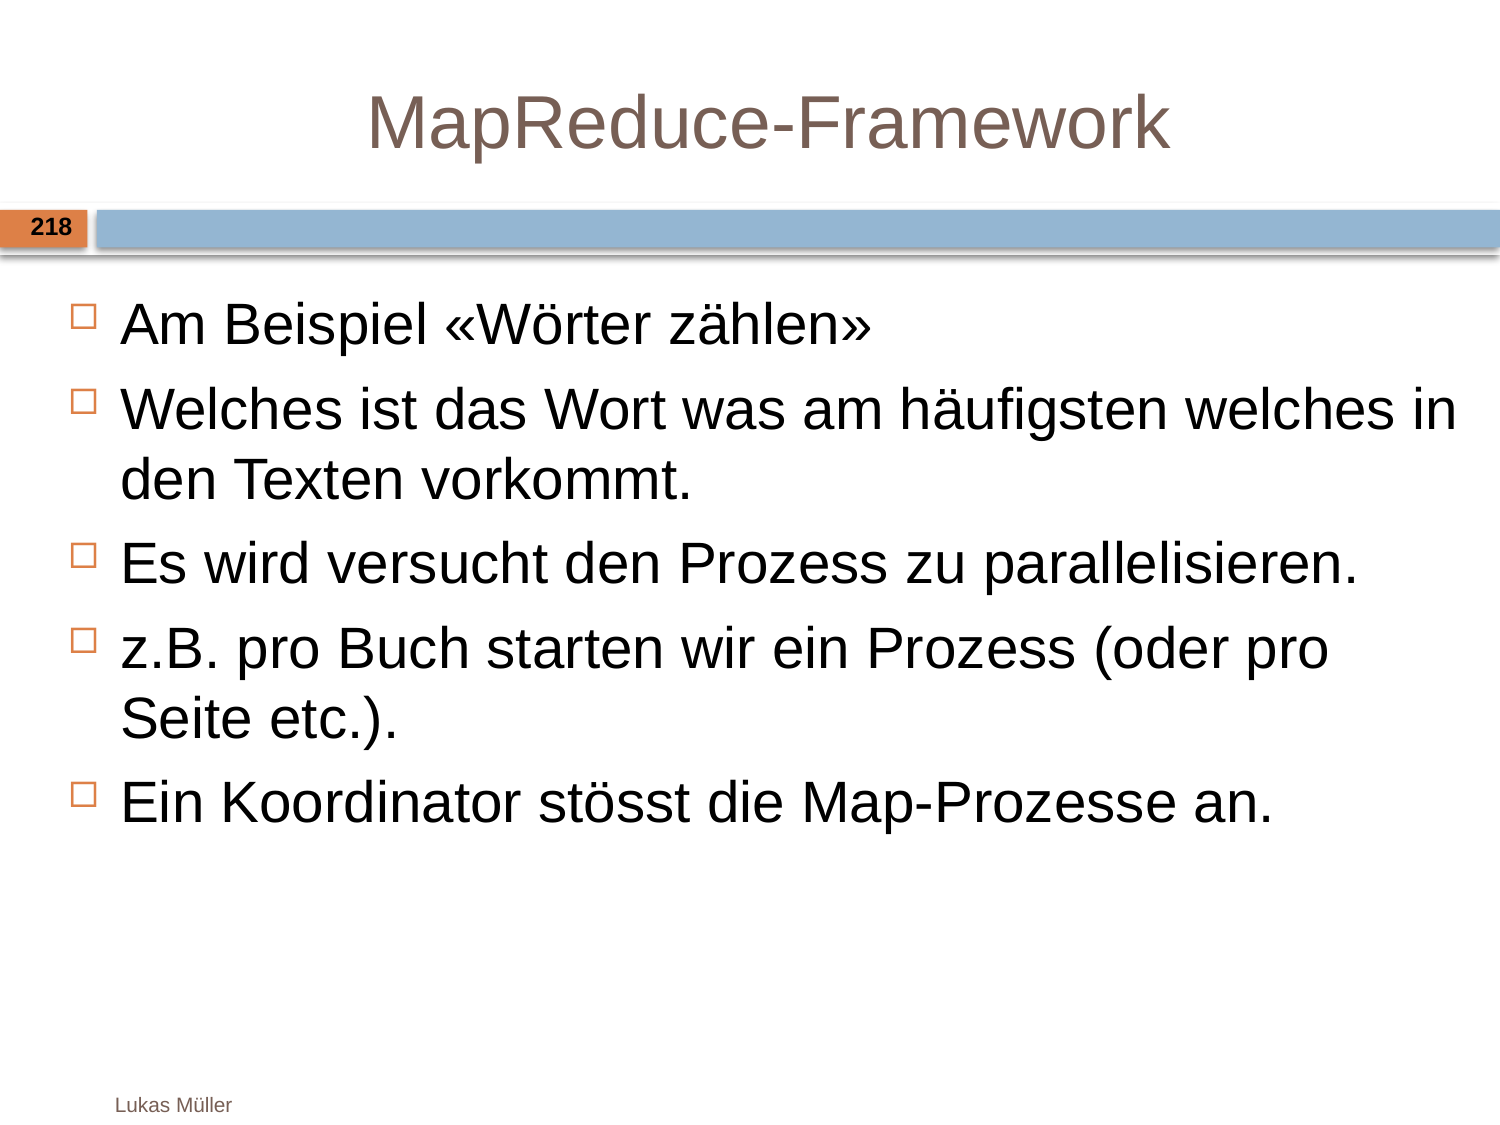

# MapReduce-Framework
218
Am Beispiel «Wörter zählen»
Welches ist das Wort was am häufigsten welches in den Texten vorkommt.
Es wird versucht den Prozess zu parallelisieren.
z.B. pro Buch starten wir ein Prozess (oder pro Seite etc.).
Ein Koordinator stösst die Map-Prozesse an.